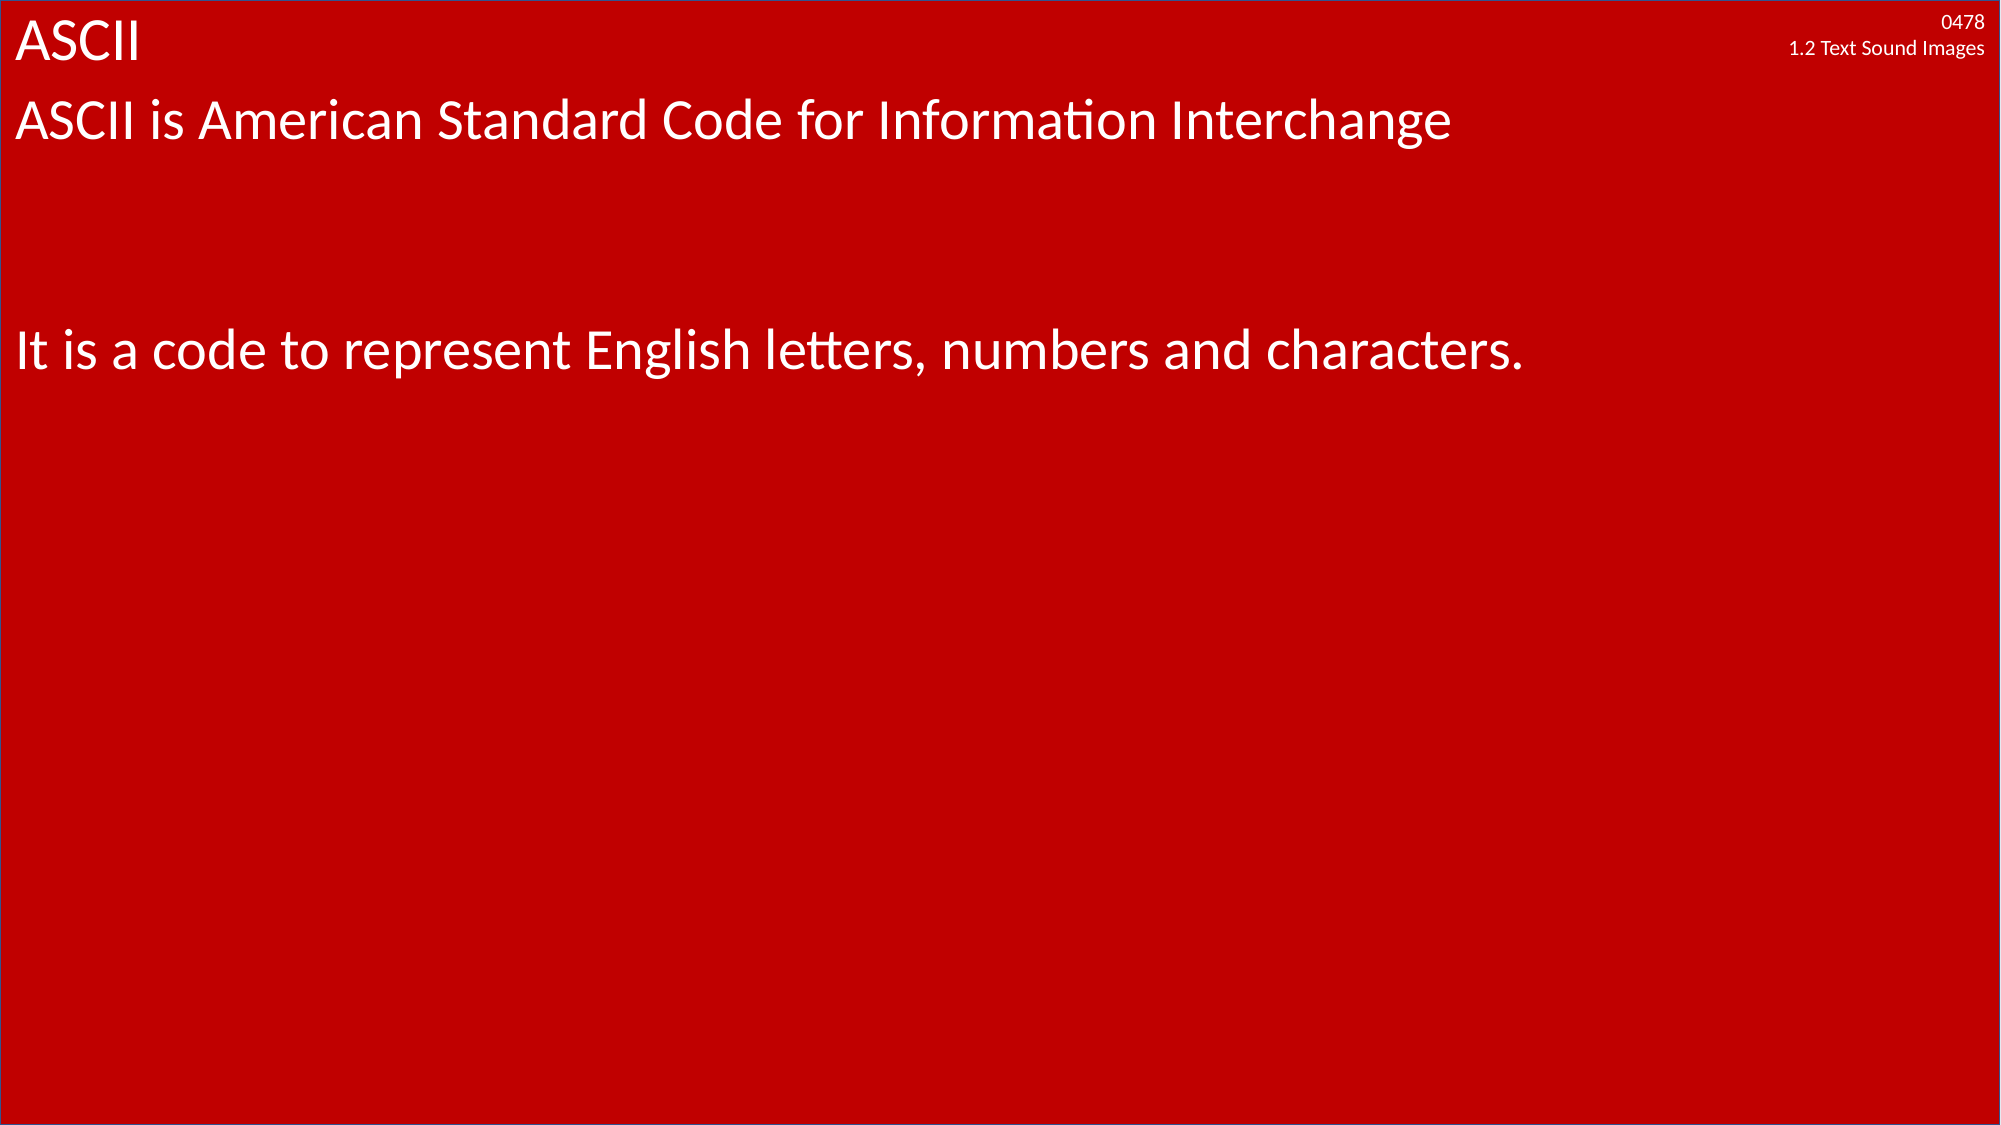

# ASCII
ASCII is American Standard Code for Information Interchange

It is a code to represent English letters, numbers and characters.